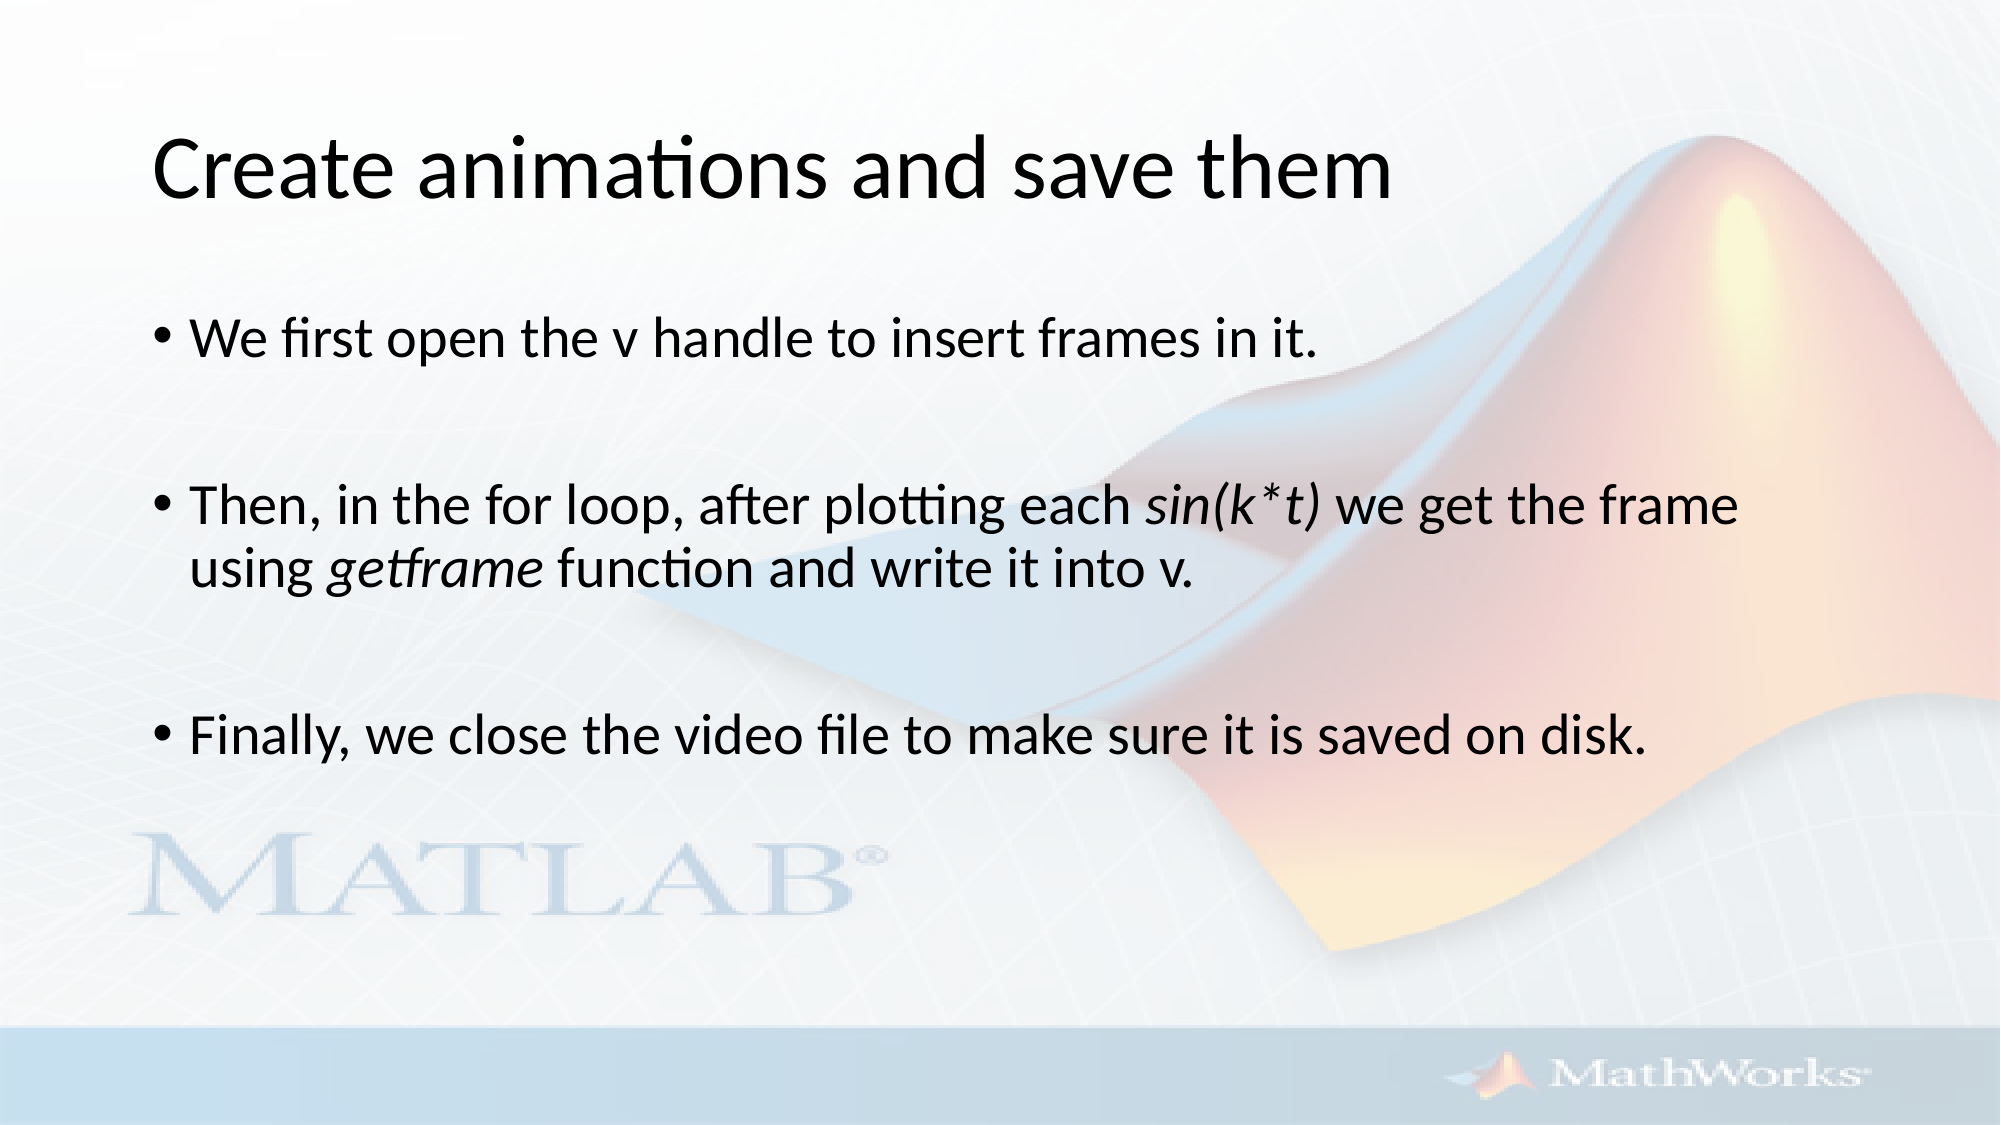

# Create animations and save them
We first open the v handle to insert frames in it.

Then, in the for loop, after plotting each sin(k*t) we get the frame using getframe function and write it into v.

Finally, we close the video file to make sure it is saved on disk.